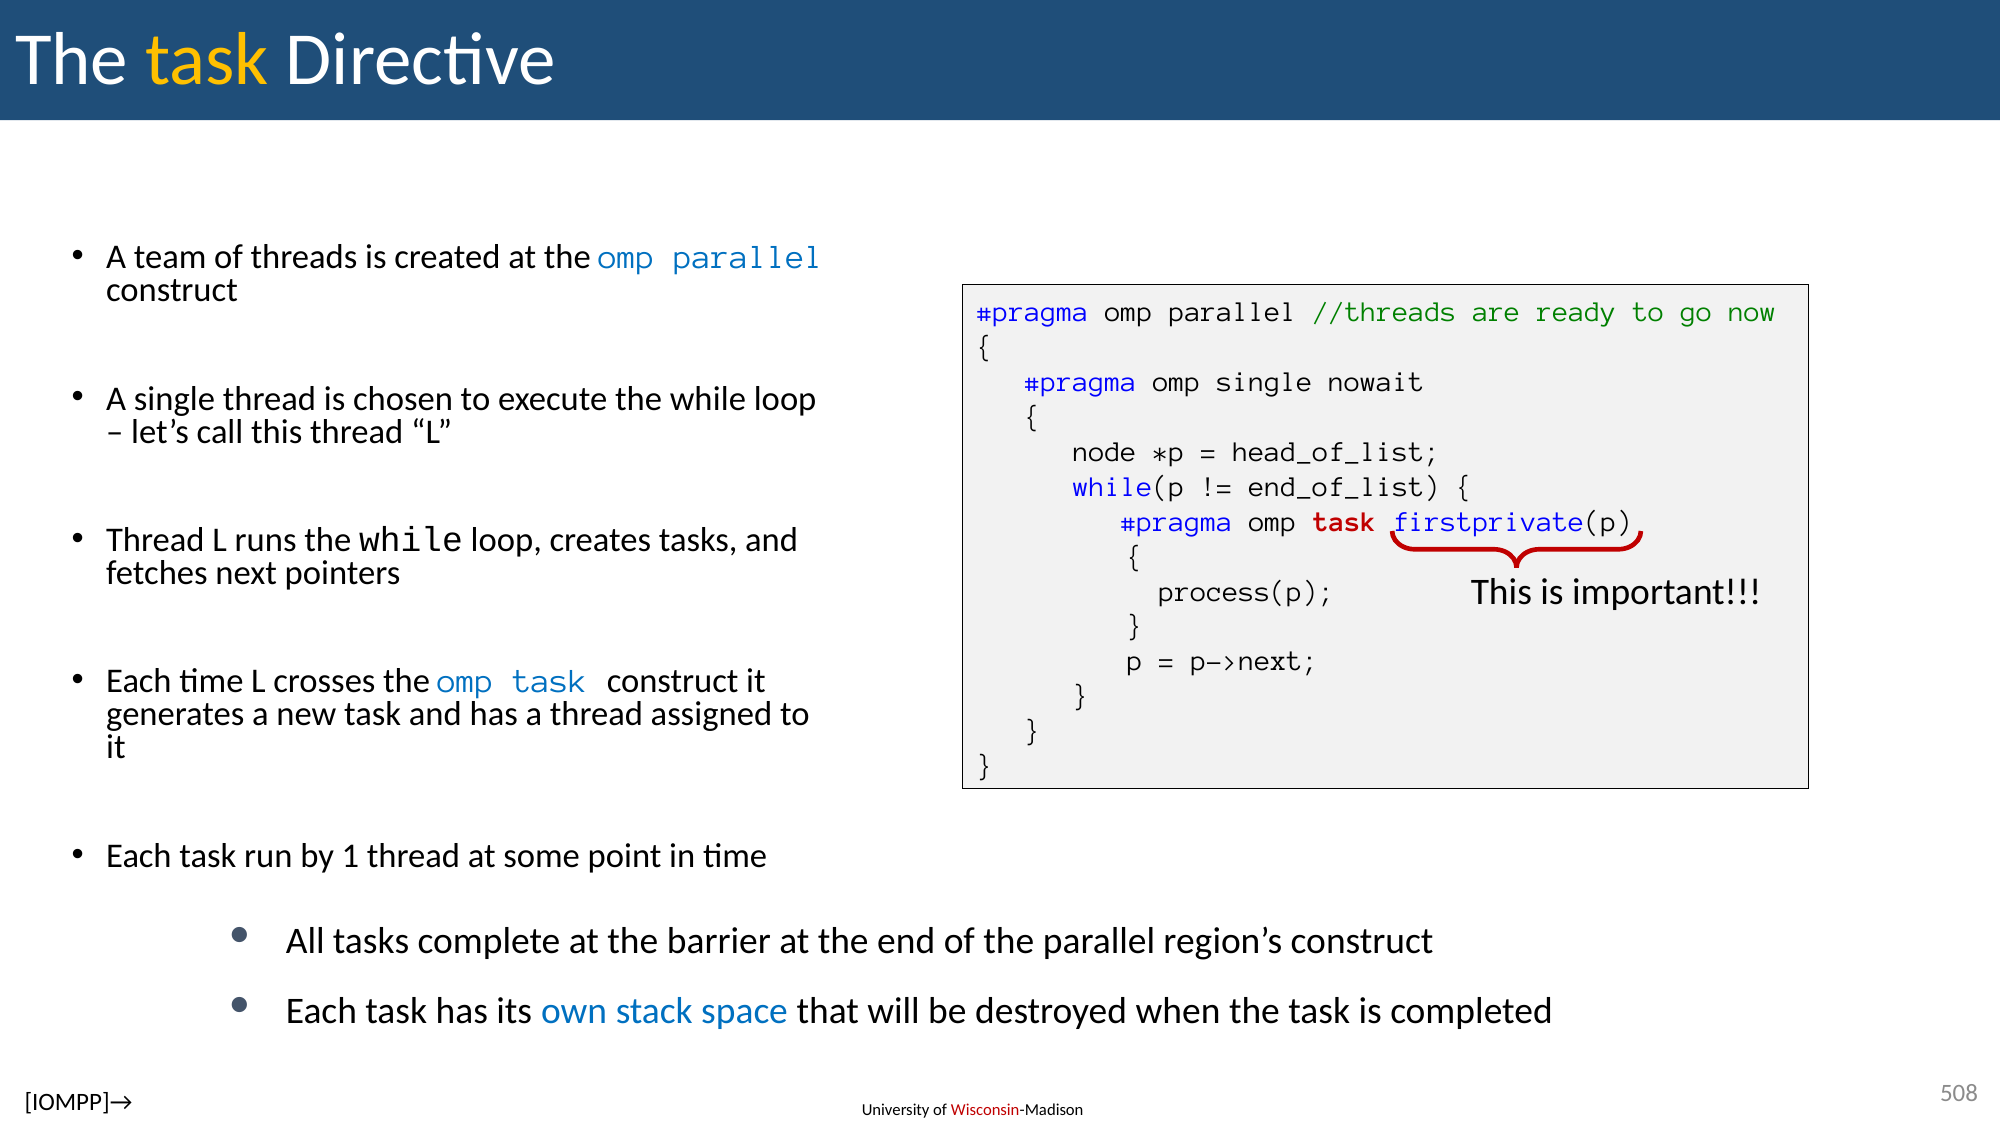

# The task Directive
A team of threads is created at the omp parallel construct

A single thread is chosen to execute the while loop – let’s call this thread “L”

Thread L runs the while loop, creates tasks, and fetches next pointers

Each time L crosses the omp task construct it generates a new task and has a thread assigned to it

Each task run by 1 thread at some point in time
#pragma omp parallel //threads are ready to go now
{
   #pragma omp single nowait
   {
      node *p = head_of_list;
      while(p != end_of_list) {
         #pragma omp task firstprivate(p)
 	{
	  process(p);
 	}
	p = p->next;
      }
   }
}

This is important!!!
All tasks complete at the barrier at the end of the parallel region’s construct

Each task has its own stack space that will be destroyed when the task is completed
508
[IOMPP]→